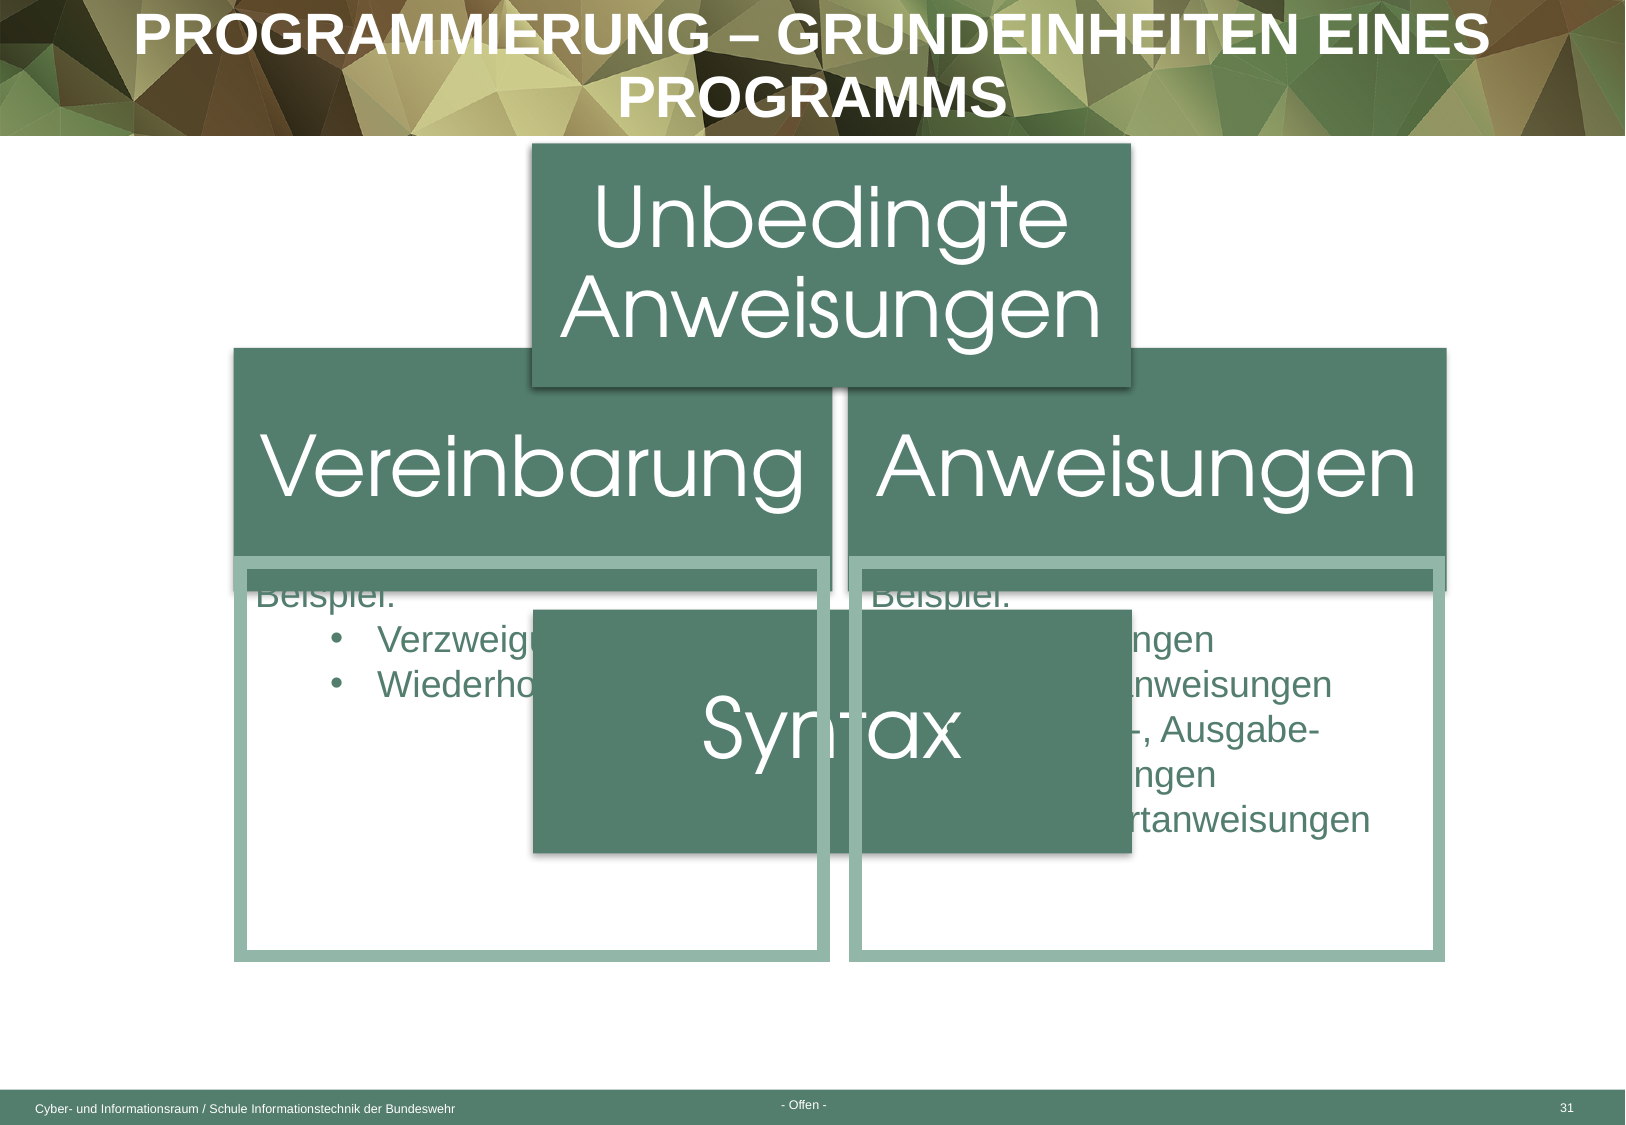

Programmierung – Grundeinheiten eines programms
Bedingte Anweisungen
Unbedingte Anweisungen
Vereinbarung
Anweisungen
Beispiel:
Verzweigungen
Wiederholungen

Beispiel:
Zuweisungen
Sprunganweisungen
Eingabe-, Ausgabe-Anweisungen
Transportanweisungen

Syntax
31